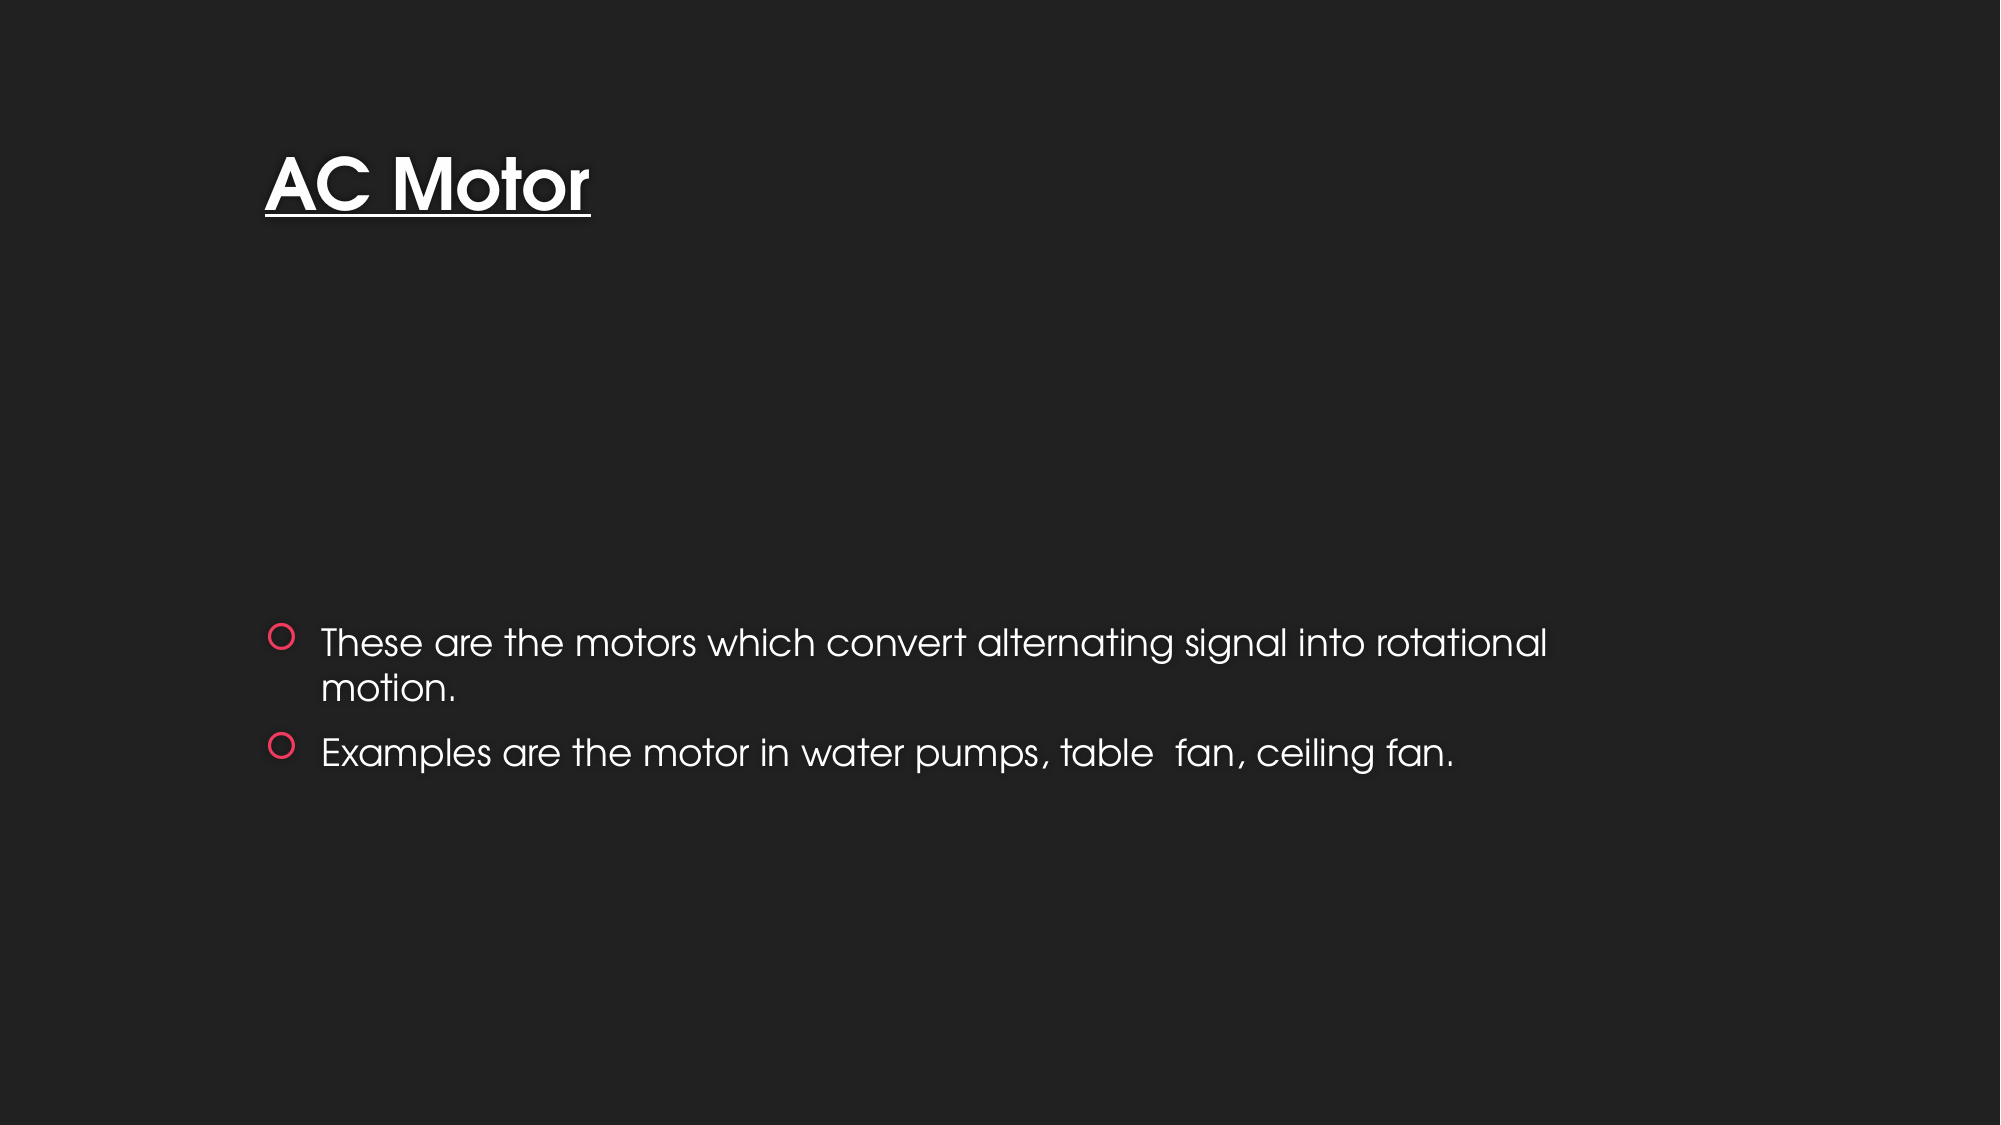

AC Motor
These are the motors which convert alternating signal into rotational motion.
Examples are the motor in water pumps, table  fan, ceiling fan.